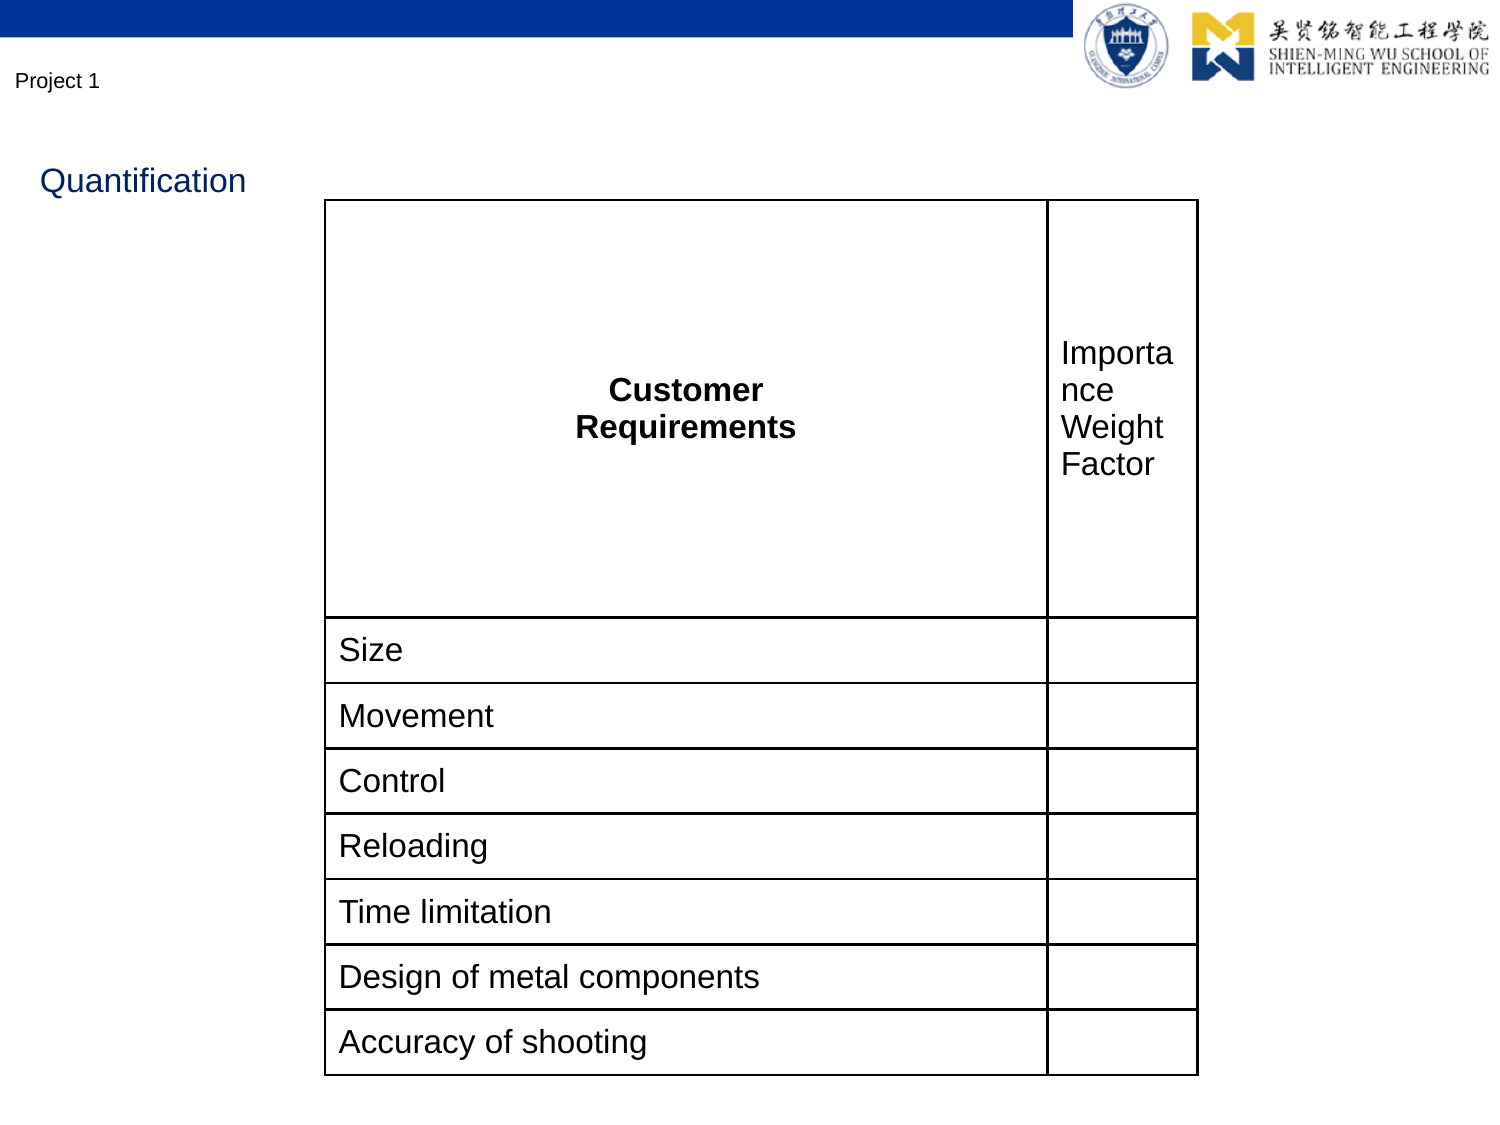

Project 1
Quantification
| Customer Requirements | Importance Weight Factor |
| --- | --- |
| Size |  |
| Movement |  |
| Control |  |
| Reloading |  |
| Time limitation |  |
| Design of metal components |  |
| Accuracy of shooting |  |